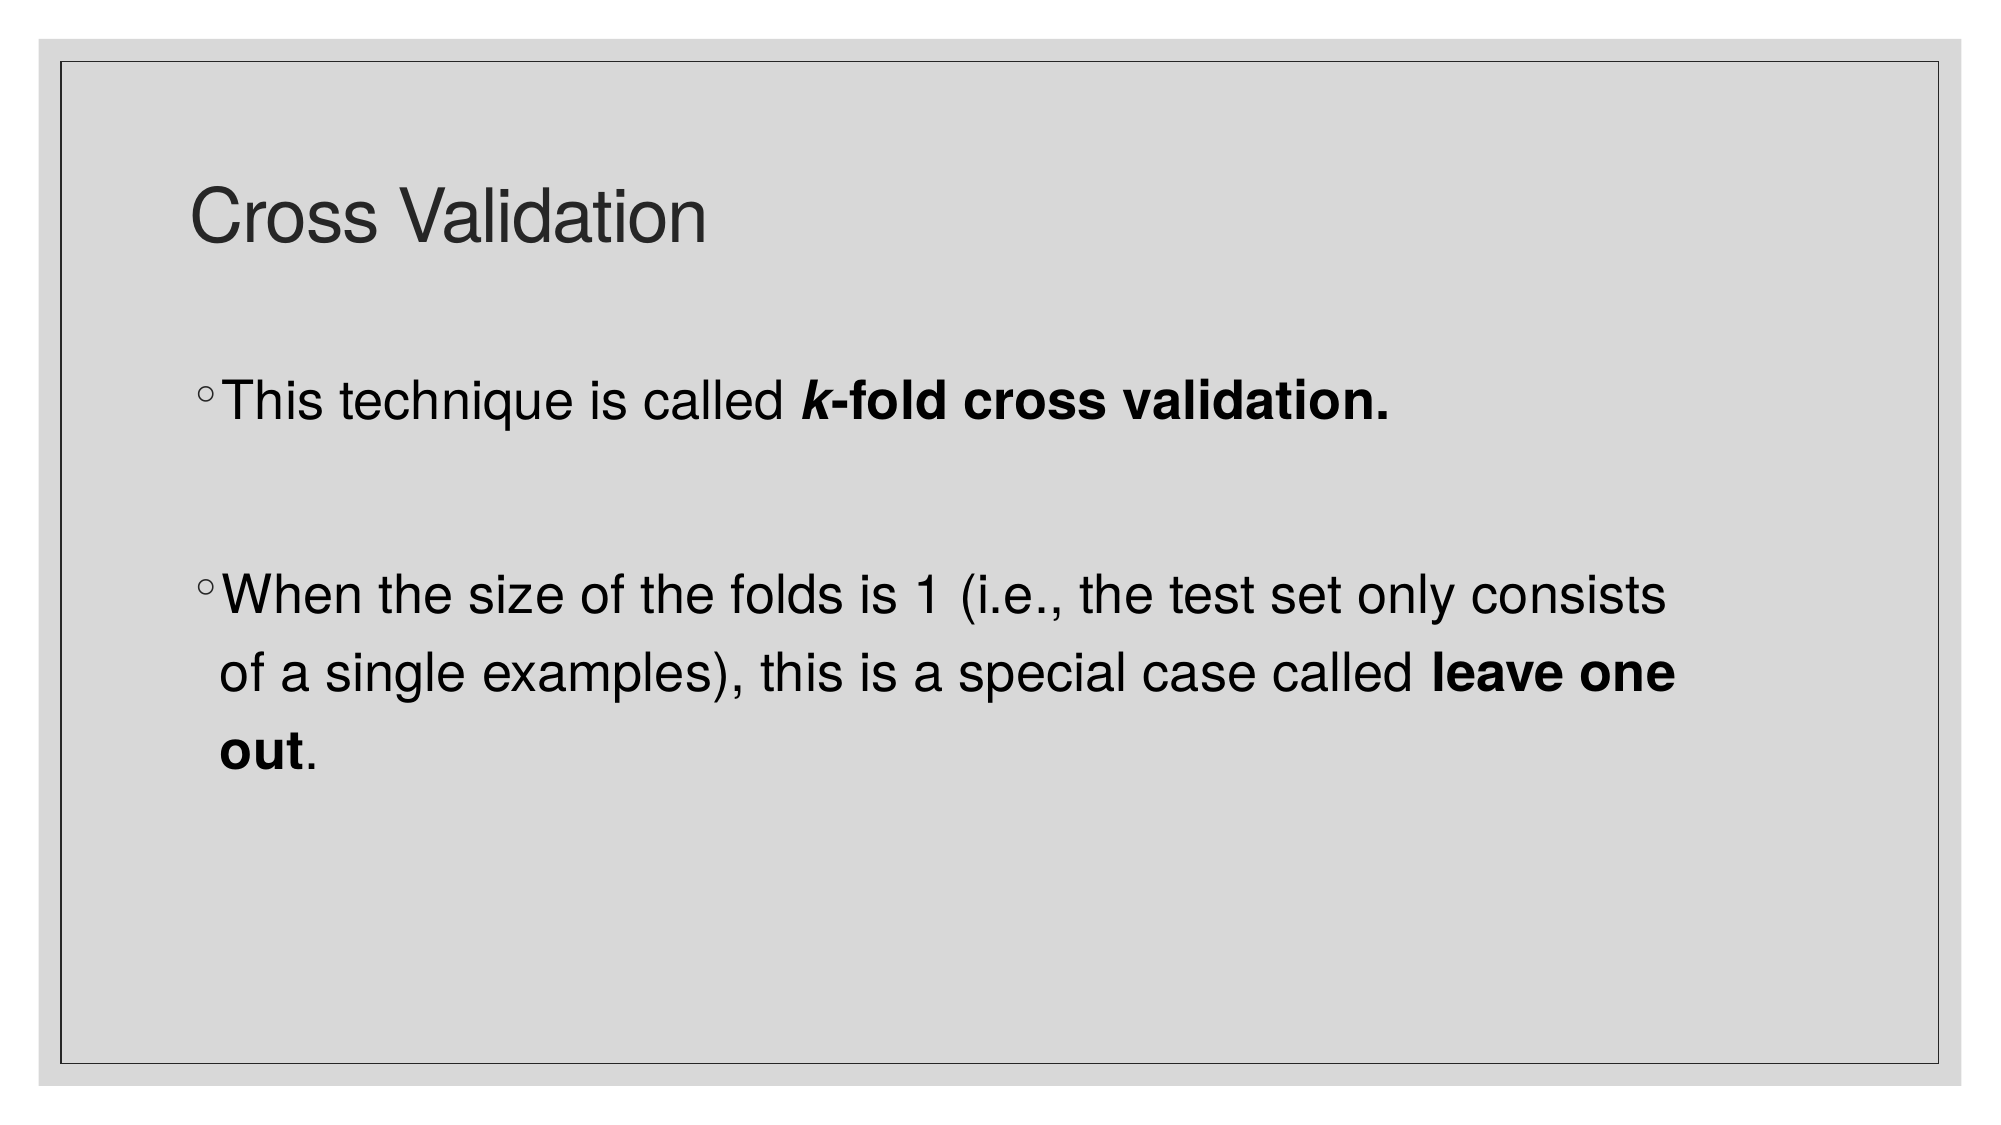

# Cross Validation
This technique is called k-fold cross validation.

When the size of the folds is 1 (i.e., the test set only consists of a single examples), this is a special case called leave one out.